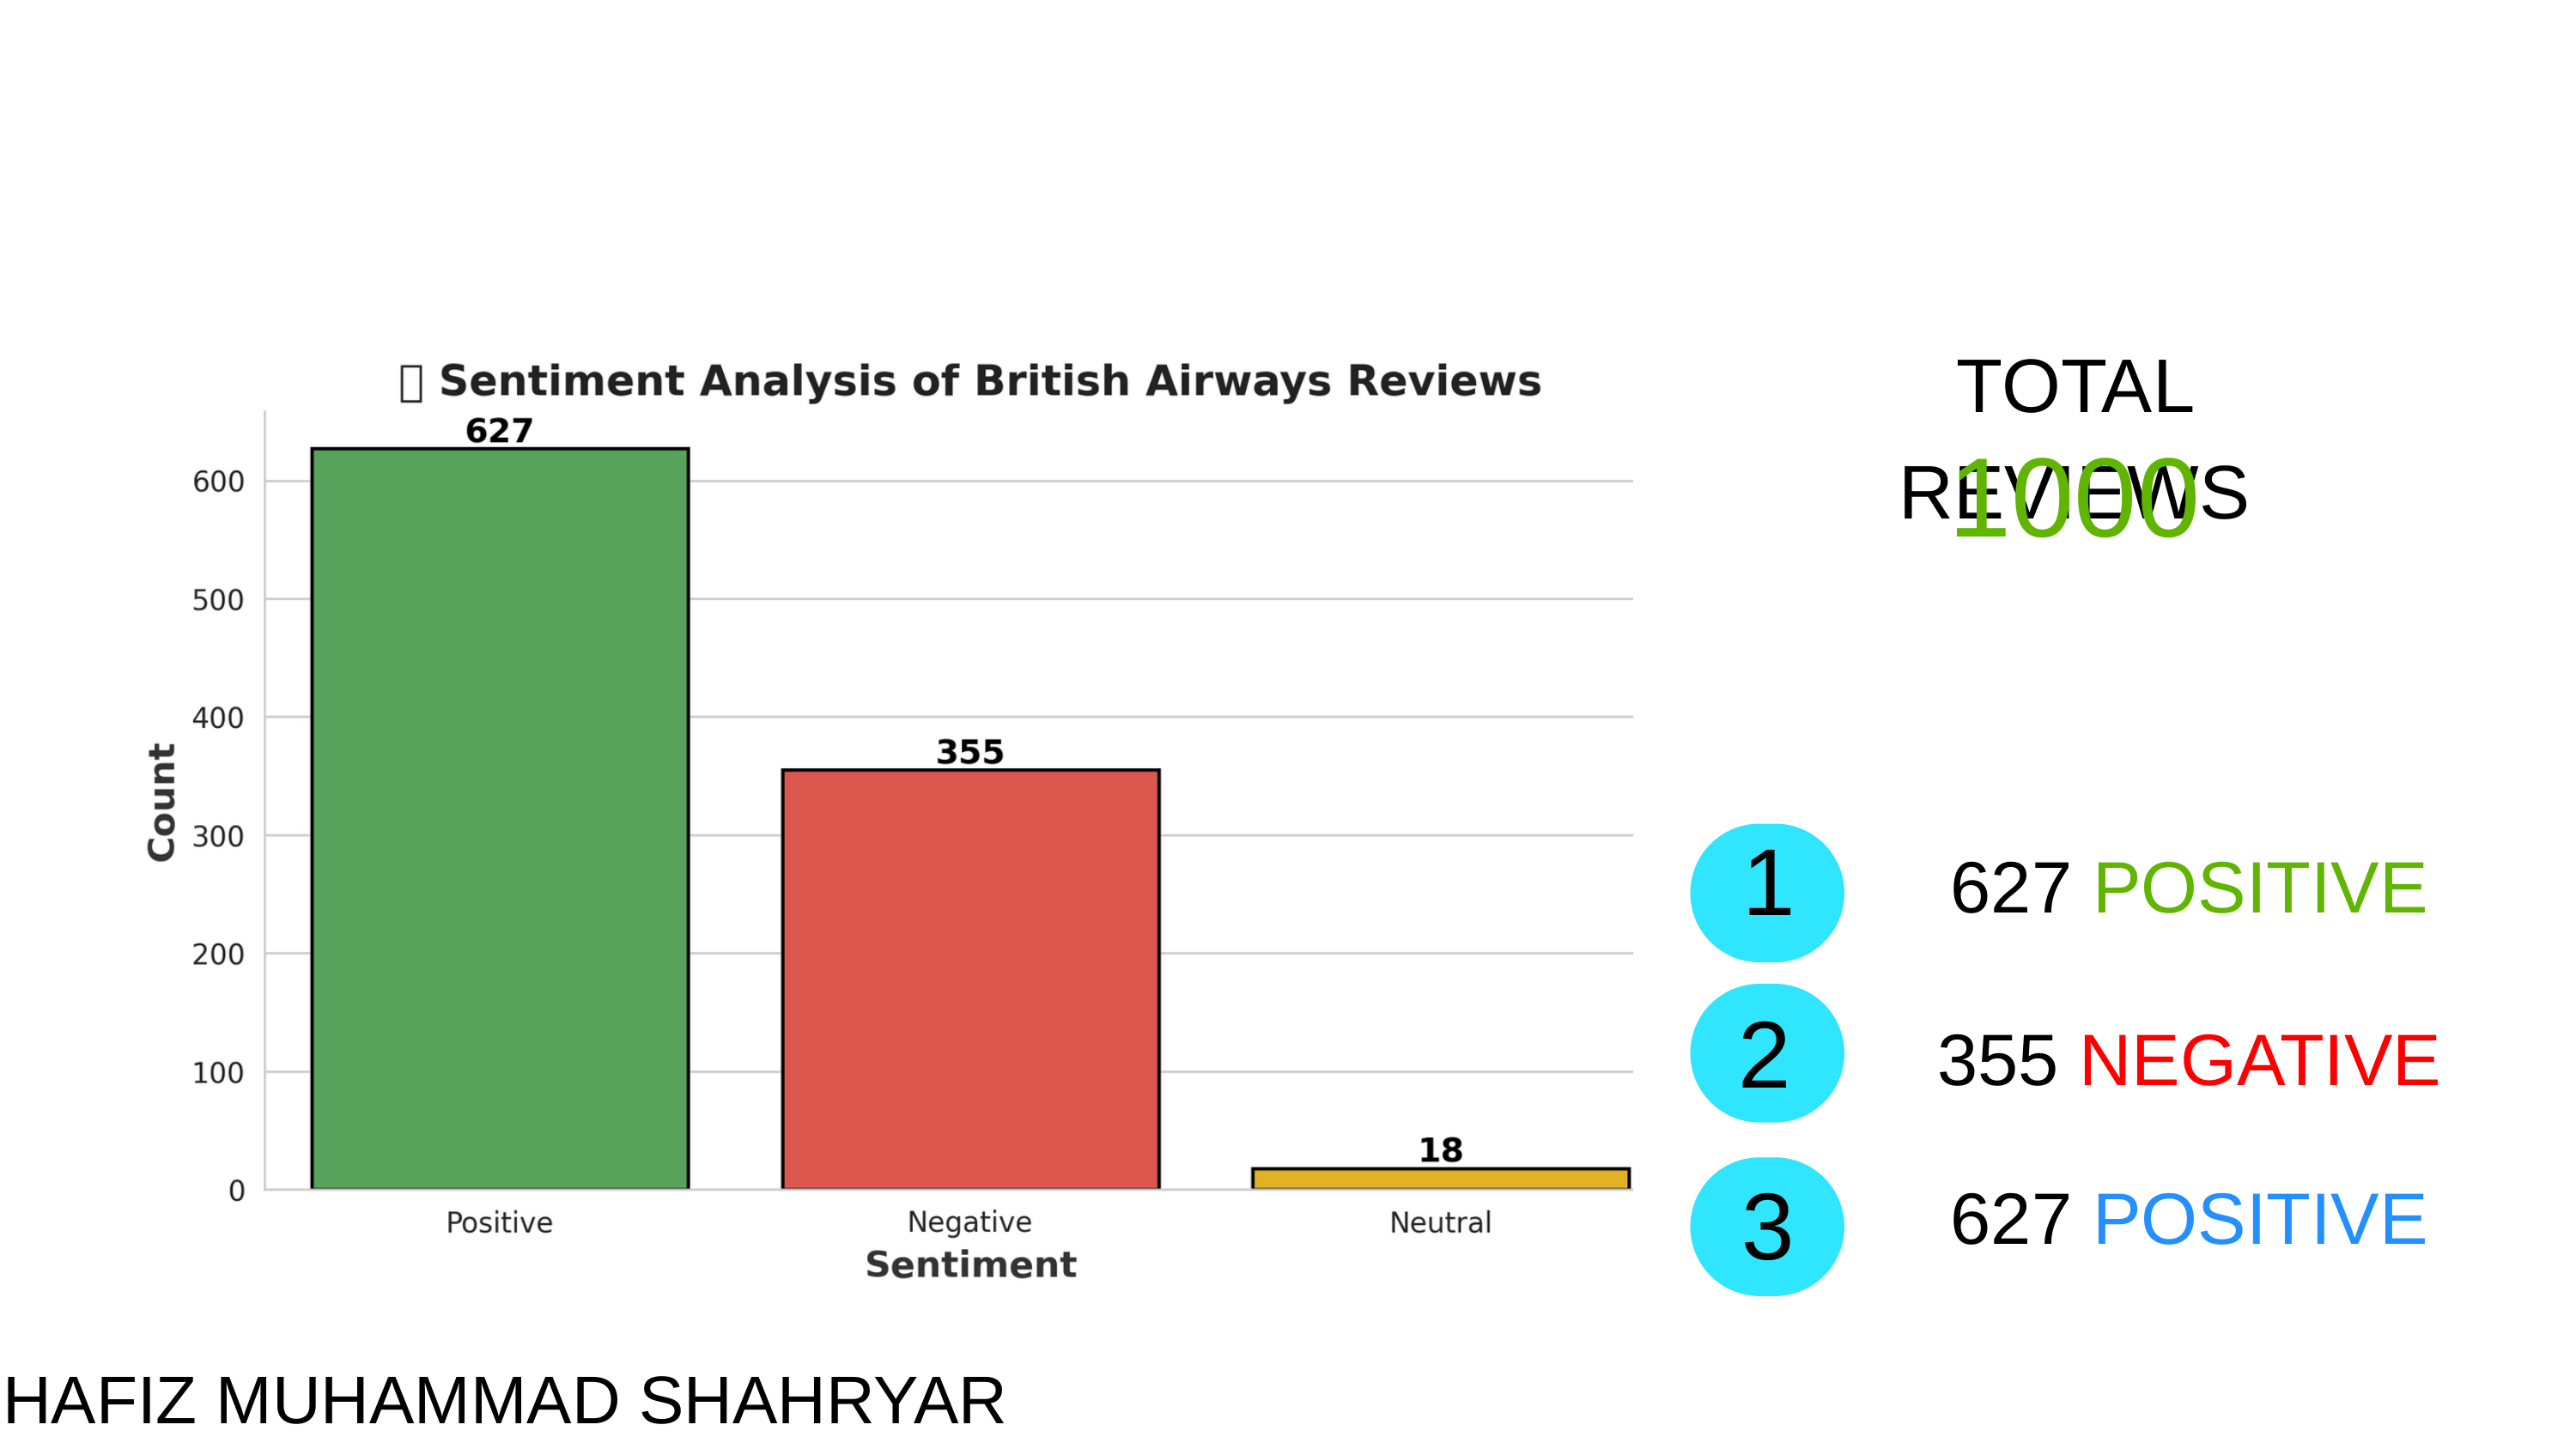

TOTAL REVIEWS

1000

627 POSITIVE
1

355 NEGATIVE
2
627 POSITIVE

3
HAFIZ MUHAMMAD SHAHRYAR